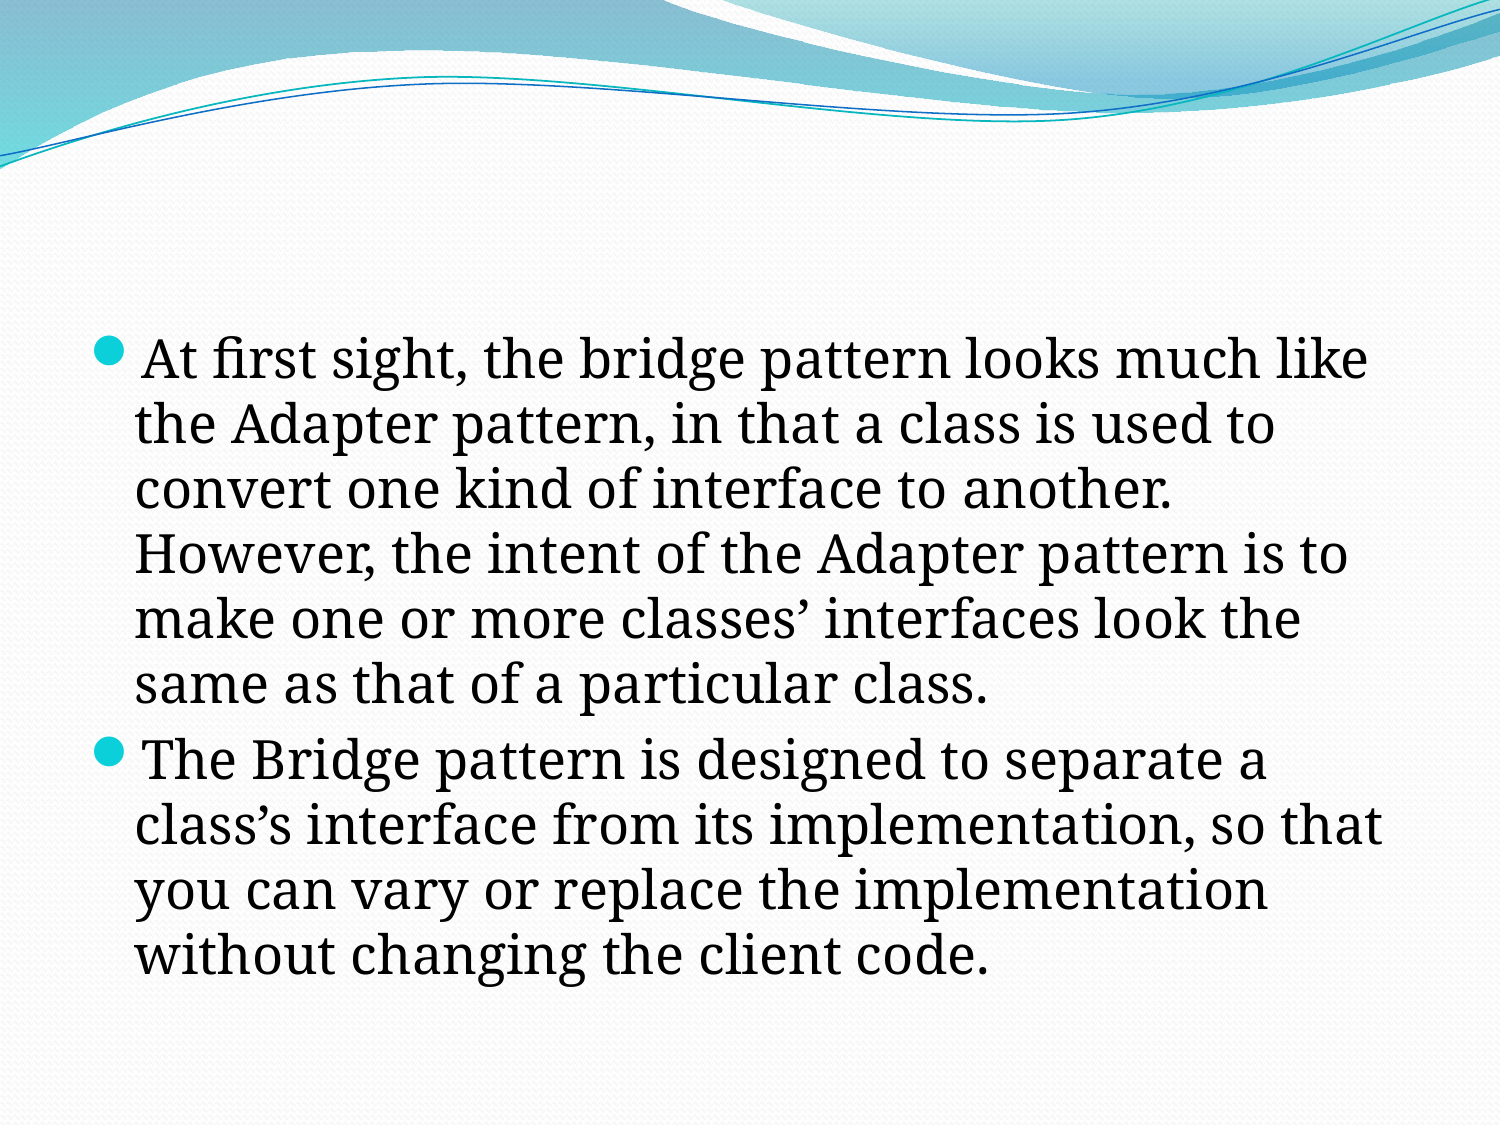

#
At first sight, the bridge pattern looks much like the Adapter pattern, in that a class is used to convert one kind of interface to another. However, the intent of the Adapter pattern is to make one or more classes’ interfaces look the same as that of a particular class.
The Bridge pattern is designed to separate a class’s interface from its implementation, so that you can vary or replace the implementation without changing the client code.